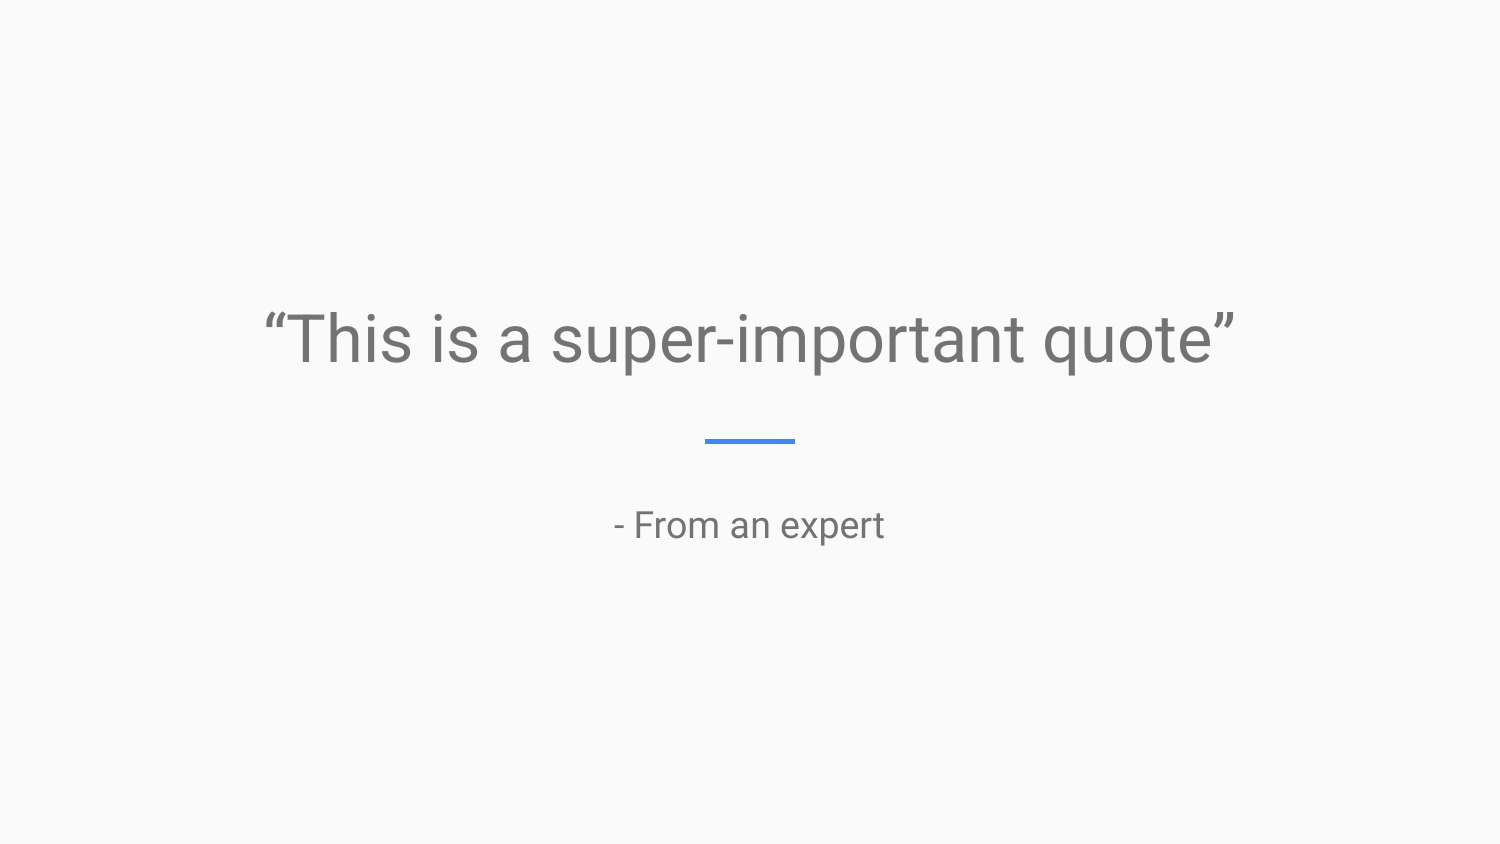

“This is a super-important quote”
- From an expert